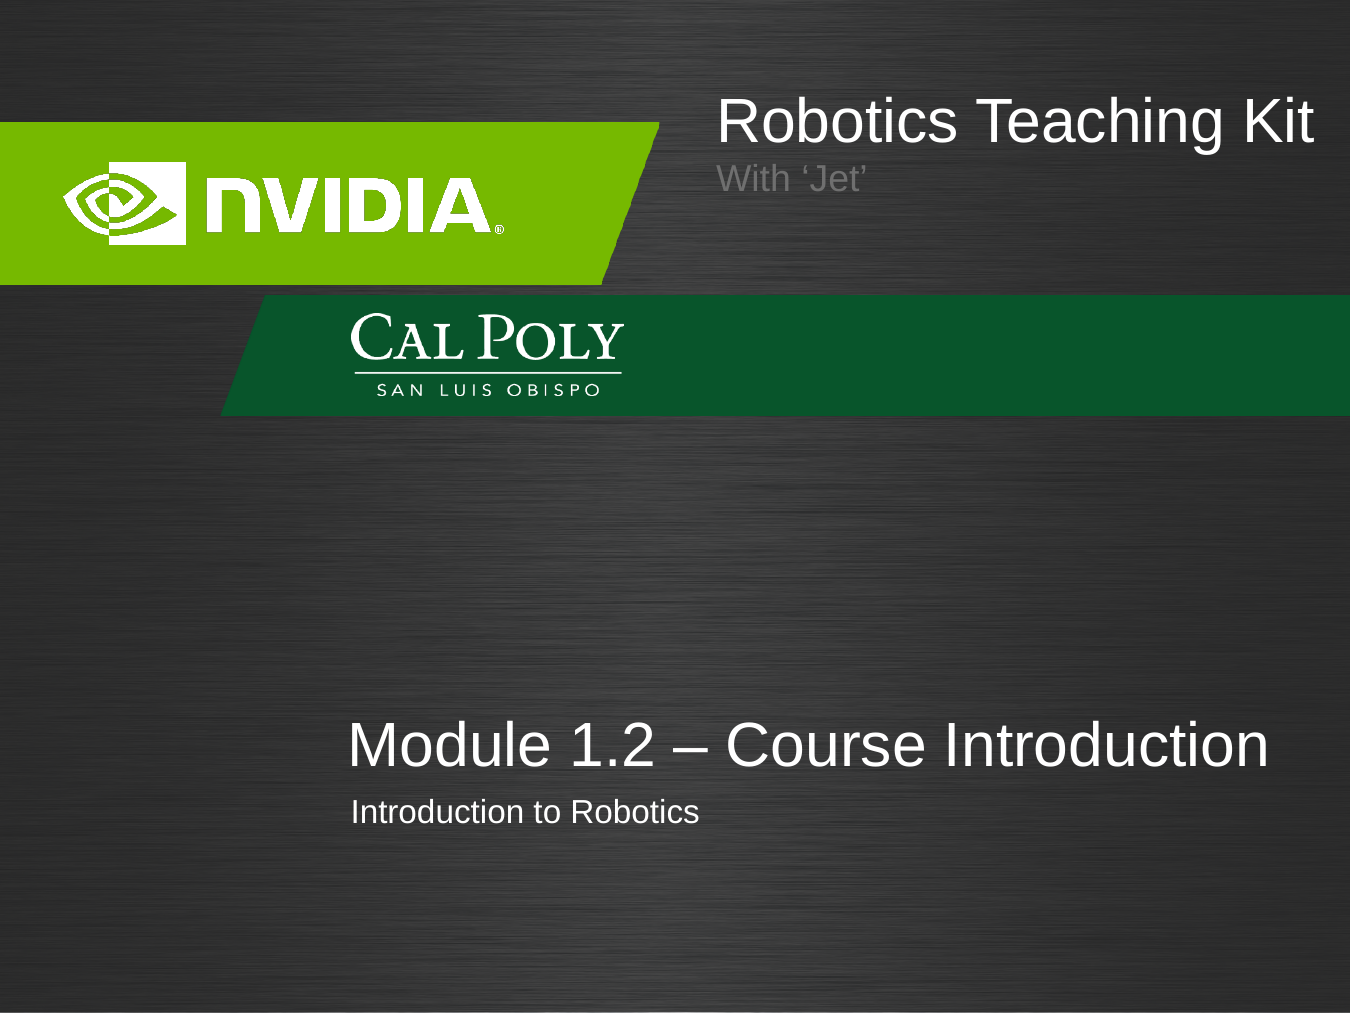

# ​Module 1.2 – Course Introduction
Introduction to Robotics